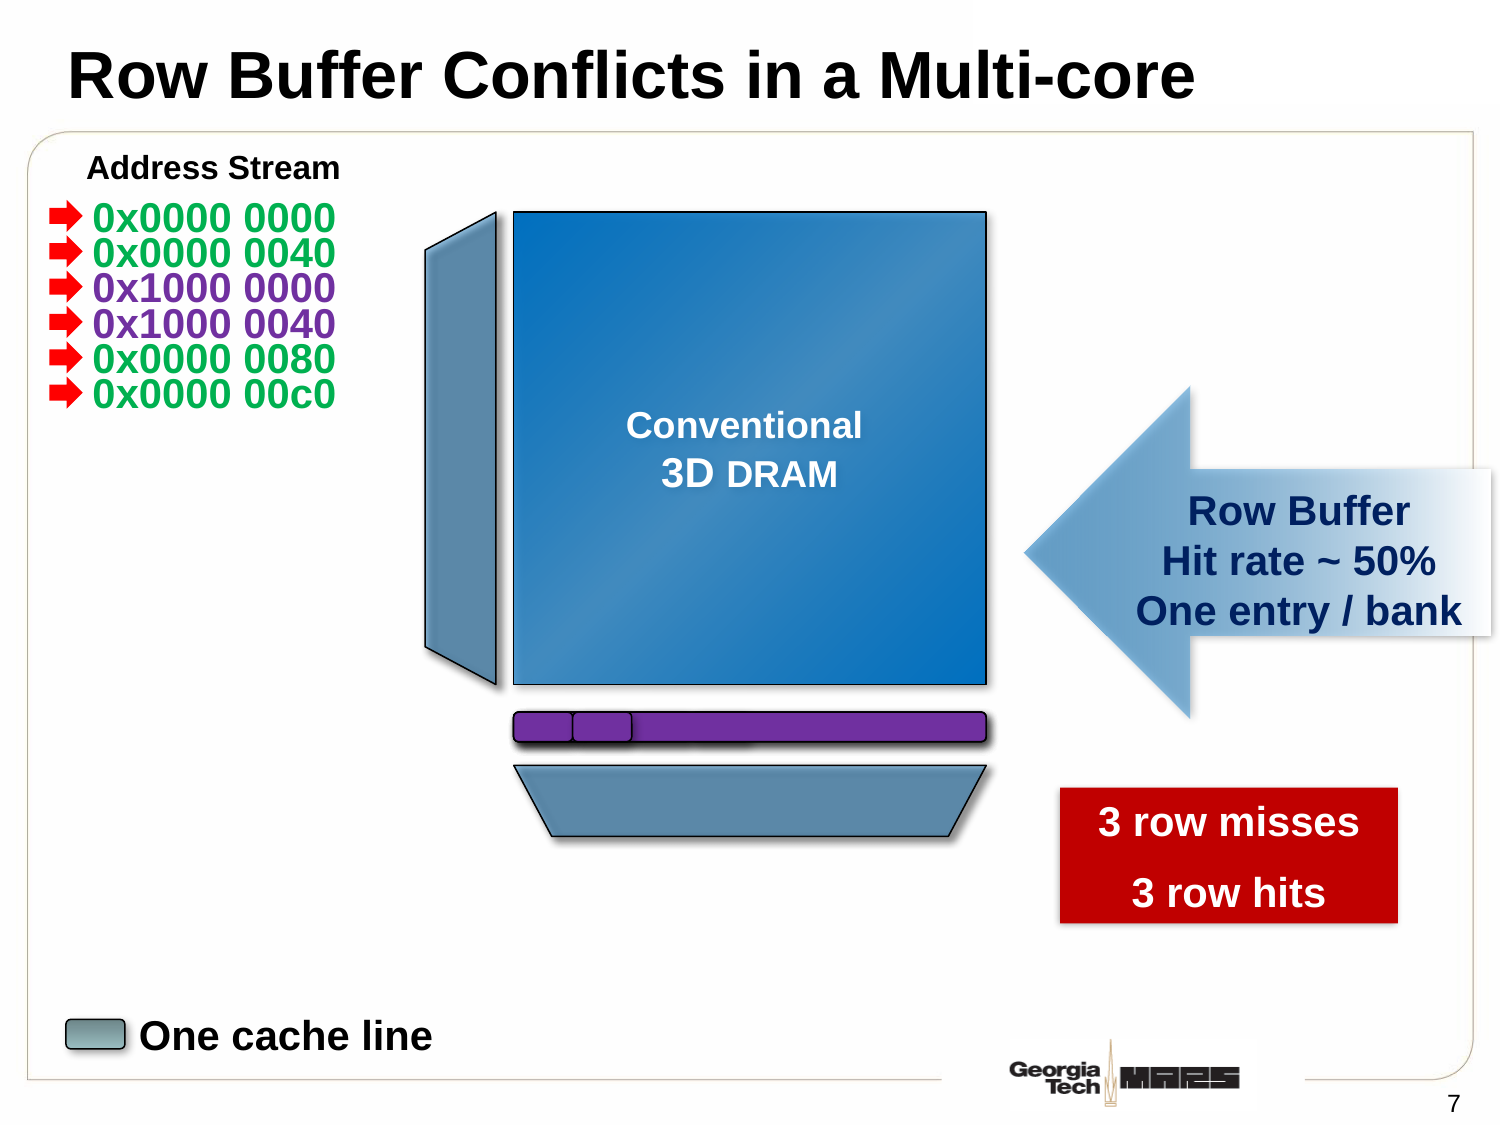

# Row Buffer Conflicts in a Multi-core
Address Stream

0x0000 0000

Conventional
3D DRAM
0x0000 0040

0x1000 0000

0x1000 0040

0x0000 0080

0x0000 00c0

Row Buffer
Hit rate ~ 50%
One entry / bank

3 row misses
3 row hits
One cache line